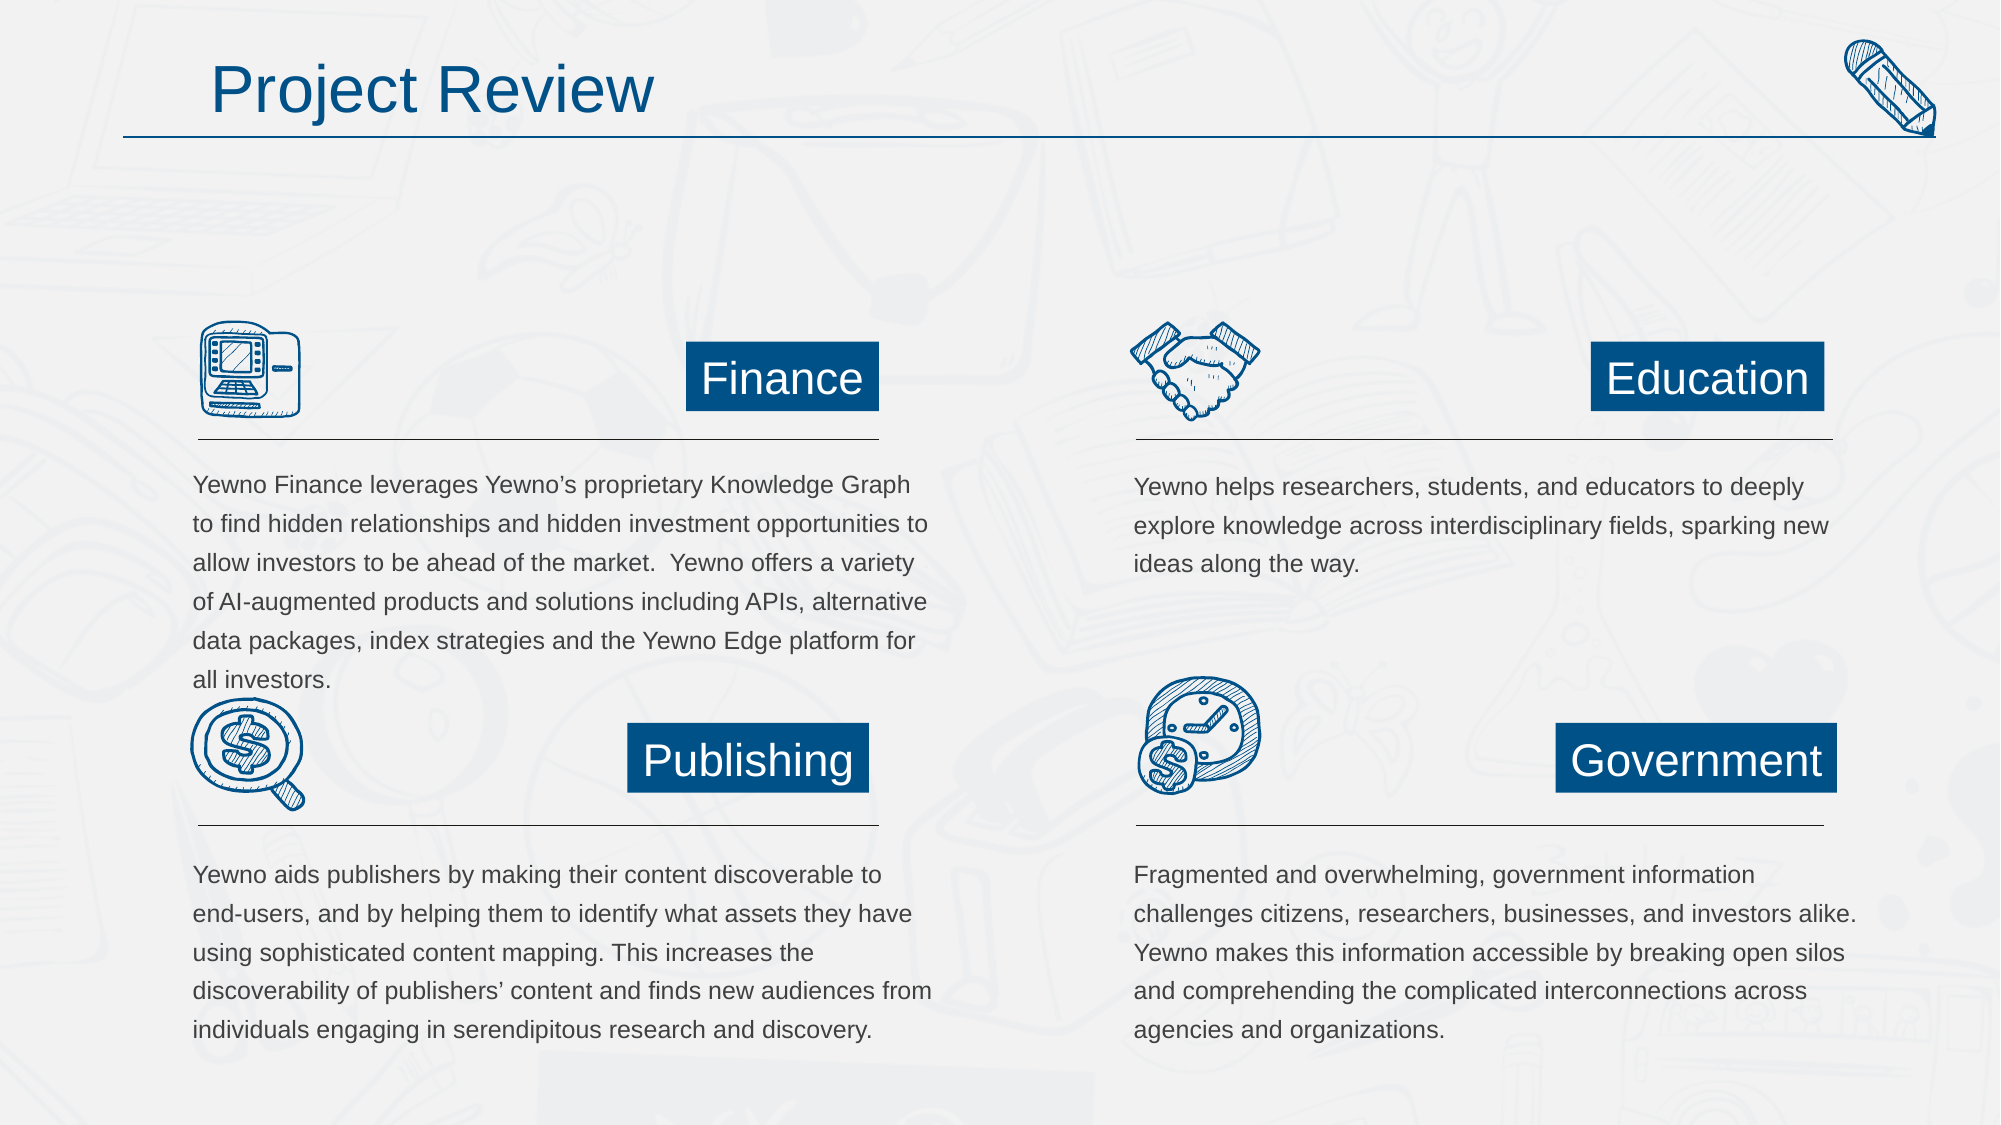

Project Review

Finance
Education
Yewno Finance leverages Yewno’s proprietary Knowledge Graph to find hidden relationships and hidden investment opportunities to allow investors to be ahead of the market.  Yewno offers a variety of AI-augmented products and solutions including APIs, alternative data packages, index strategies and the Yewno Edge platform for all investors.
Yewno helps researchers, students, and educators to deeply explore knowledge across interdisciplinary fields, sparking new ideas along the way.

Publishing
Government
Yewno aids publishers by making their content discoverable to end-users, and by helping them to identify what assets they have using sophisticated content mapping. This increases the discoverability of publishers’ content and finds new audiences from individuals engaging in serendipitous research and discovery.

Fragmented and overwhelming, government information challenges citizens, researchers, businesses, and investors alike. Yewno makes this information accessible by breaking open silos and comprehending the complicated interconnections across agencies and organizations.